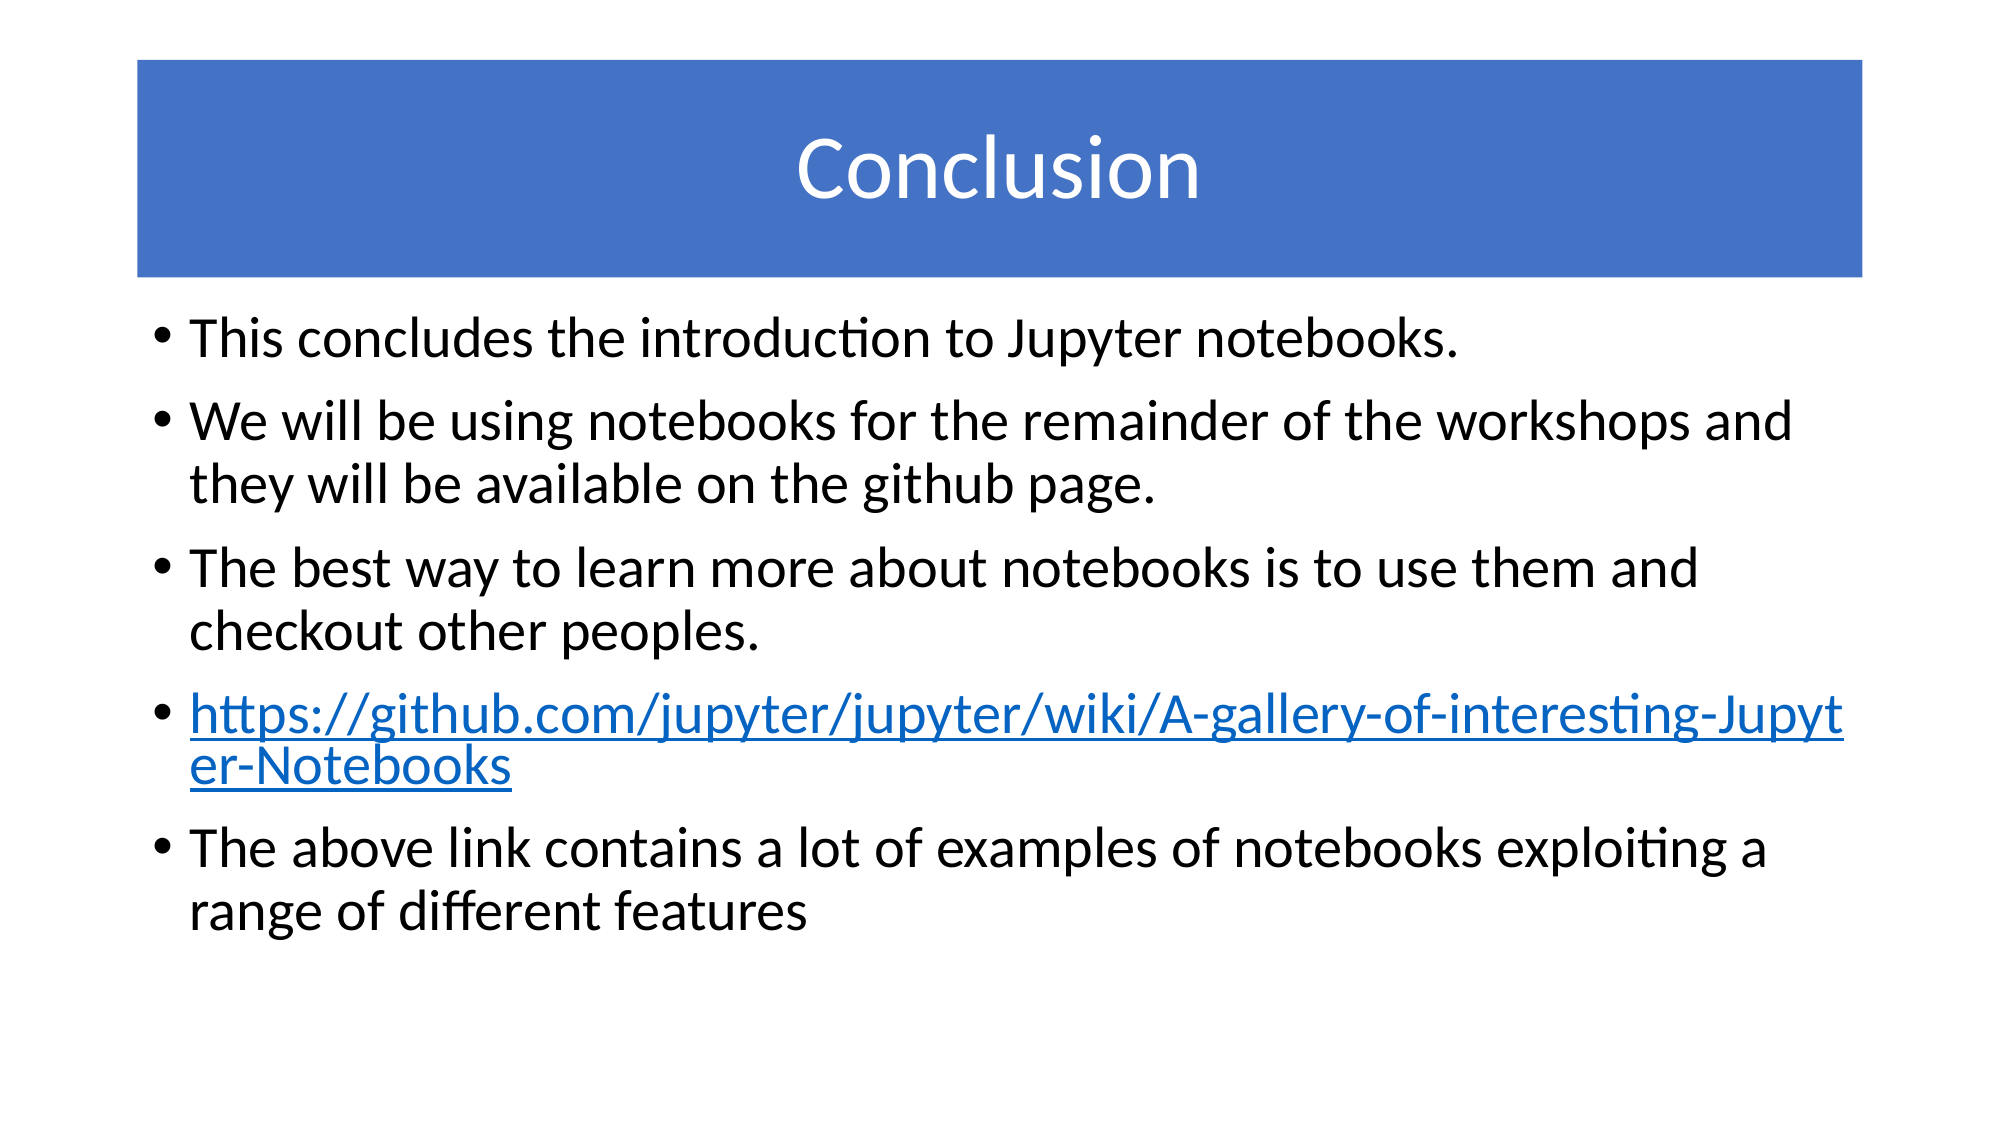

# Conclusion
This concludes the introduction to Jupyter notebooks.
We will be using notebooks for the remainder of the workshops and they will be available on the github page.
The best way to learn more about notebooks is to use them and checkout other peoples.
https://github.com/jupyter/jupyter/wiki/A-gallery-of-interesting-Jupyter-Notebooks
The above link contains a lot of examples of notebooks exploiting a range of different features